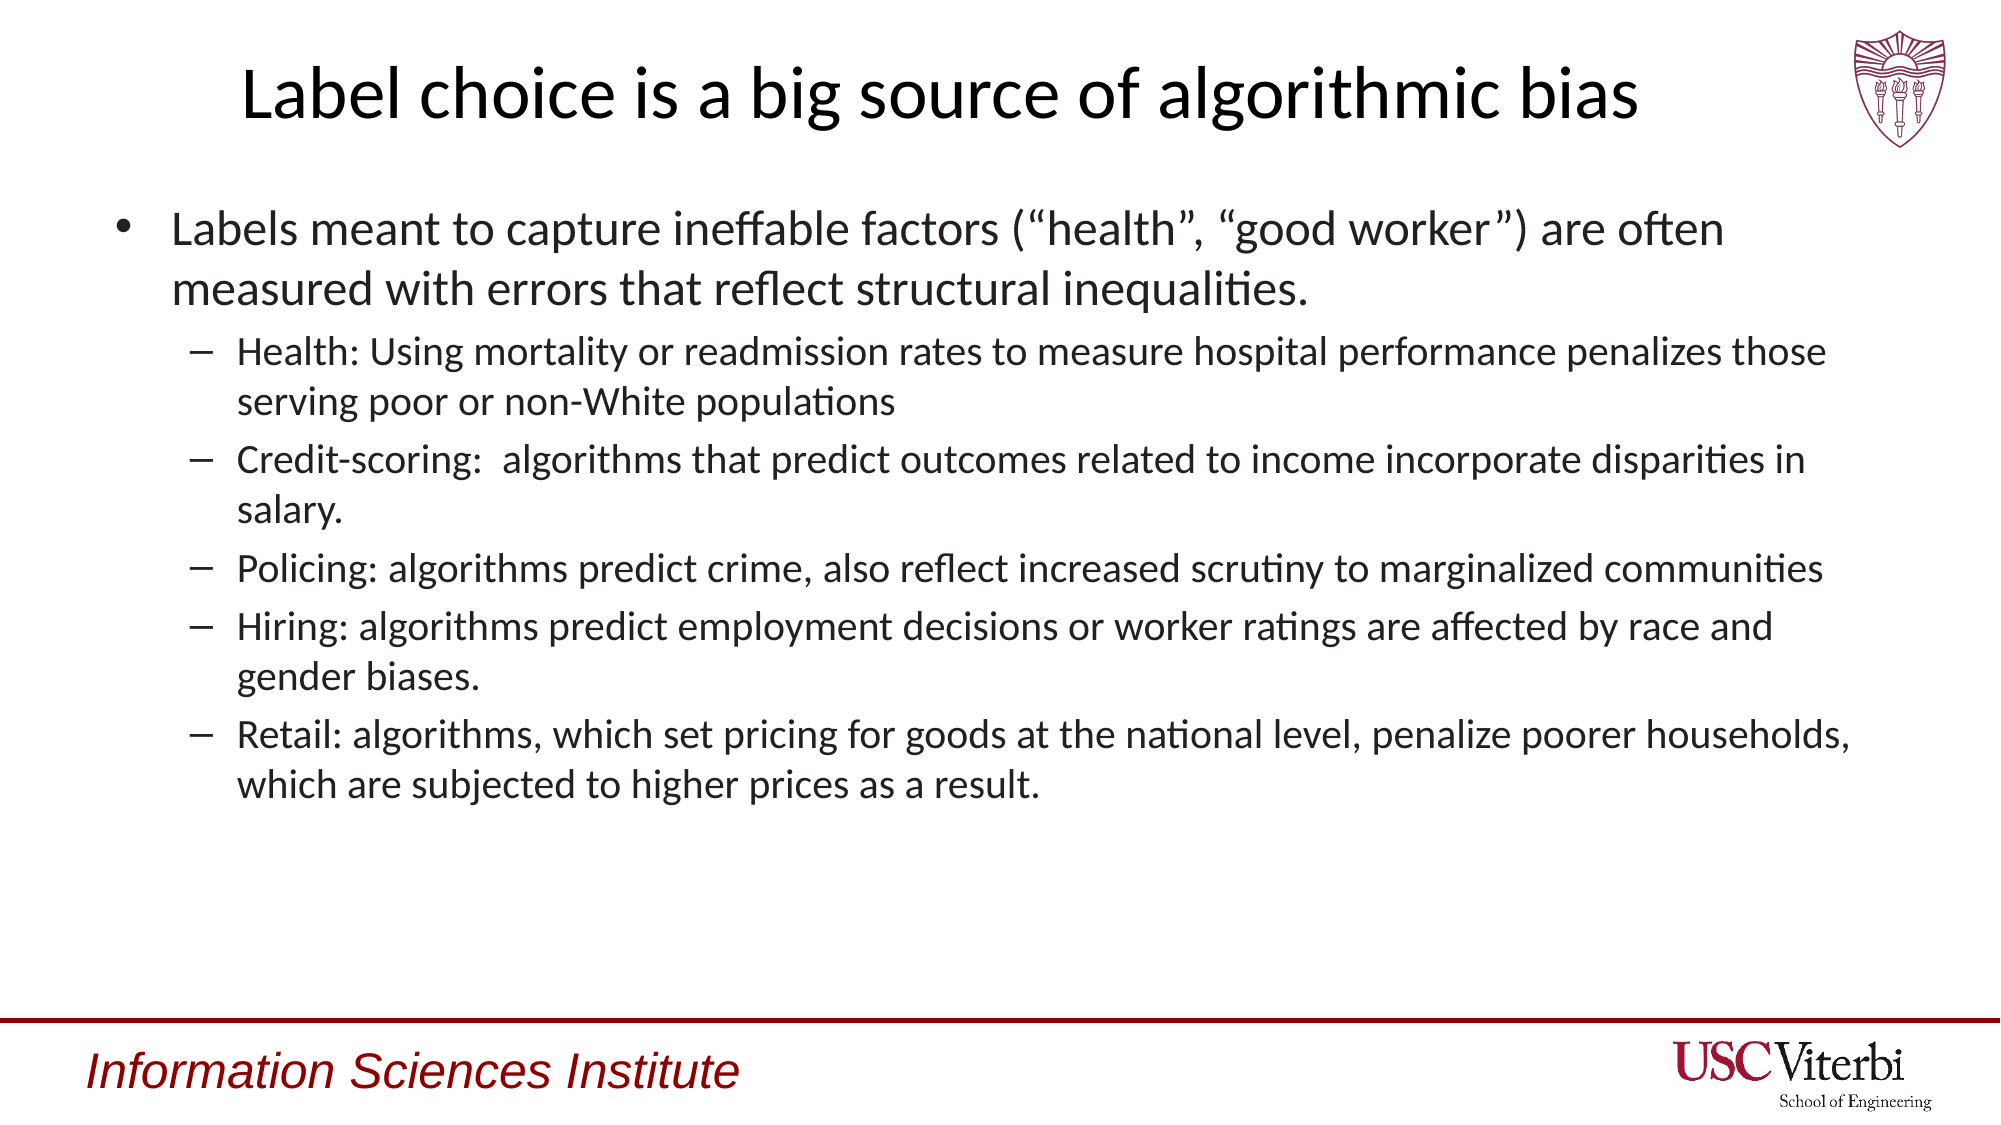

# Label choice is a big source of algorithmic bias
Labels meant to capture ineffable factors (“health”, “good worker”) are often measured with errors that reflect structural inequalities.
Health: Using mortality or readmission rates to measure hospital performance penalizes those serving poor or non-White populations
Credit-scoring:  algorithms that predict outcomes related to income incorporate disparities in salary.
Policing: algorithms predict crime, also reflect increased scrutiny to marginalized communities
Hiring: algorithms predict employment decisions or worker ratings are affected by race and gender biases.
Retail: algorithms, which set pricing for goods at the national level, penalize poorer households, which are subjected to higher prices as a result.